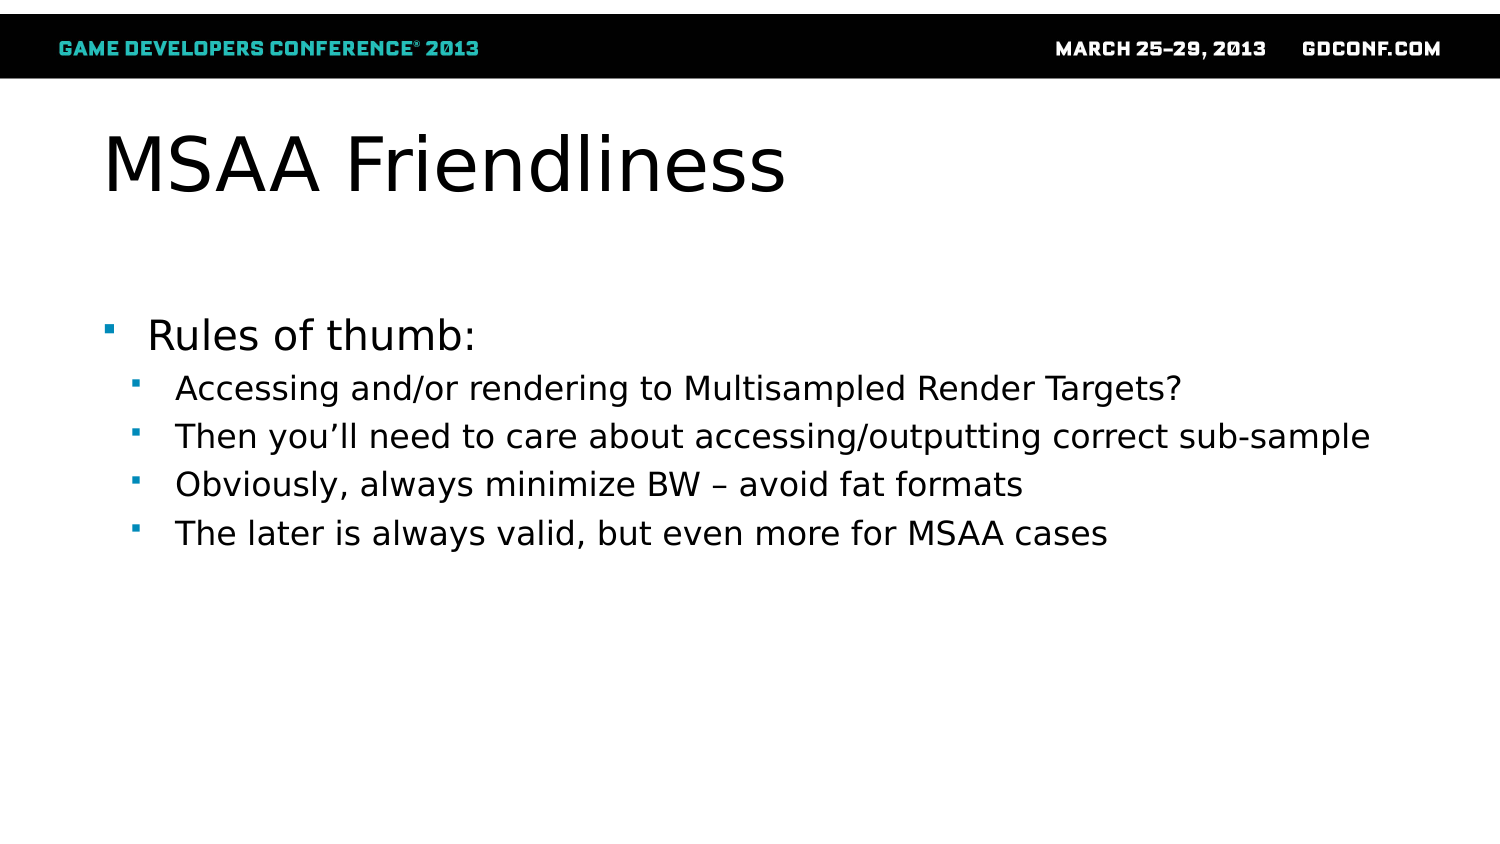

# MSAA Friendliness

Rules of thumb:
Accessing and/or rendering to Multisampled Render Targets?
Then you’ll need to care about accessing/outputting correct sub-sample
Obviously, always minimize BW – avoid fat formats
The later is always valid, but even more for MSAA cases